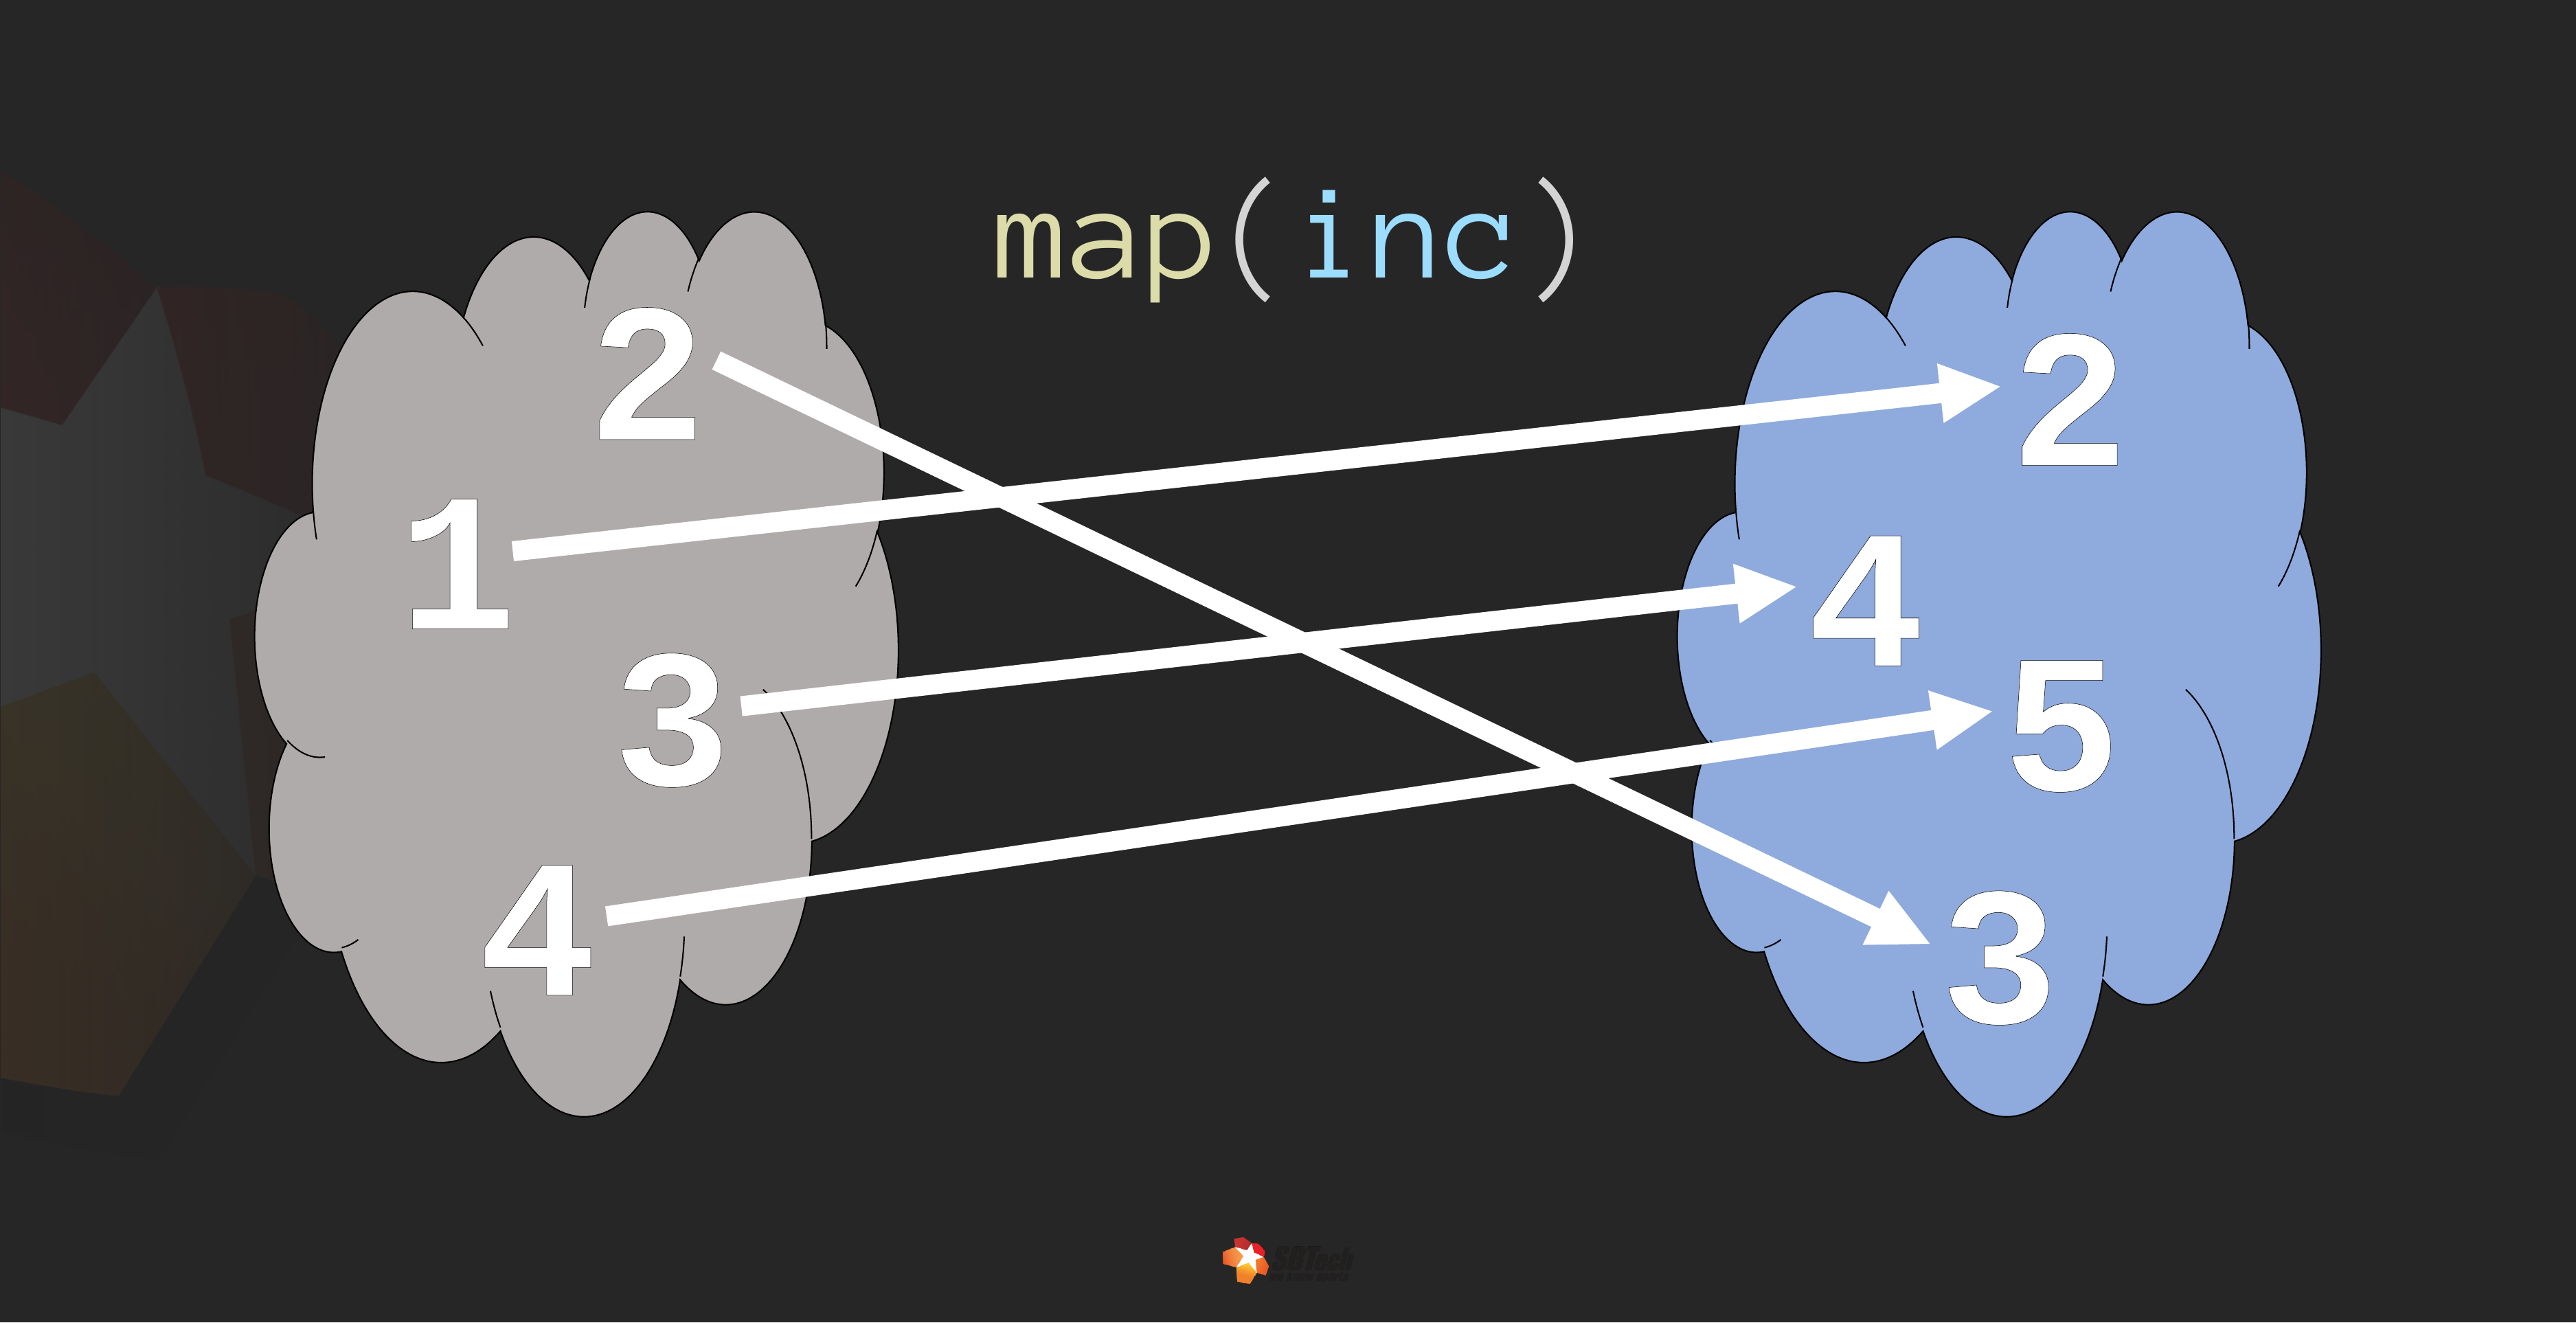

map(inc)

2
2
1
4
3
5
4
3